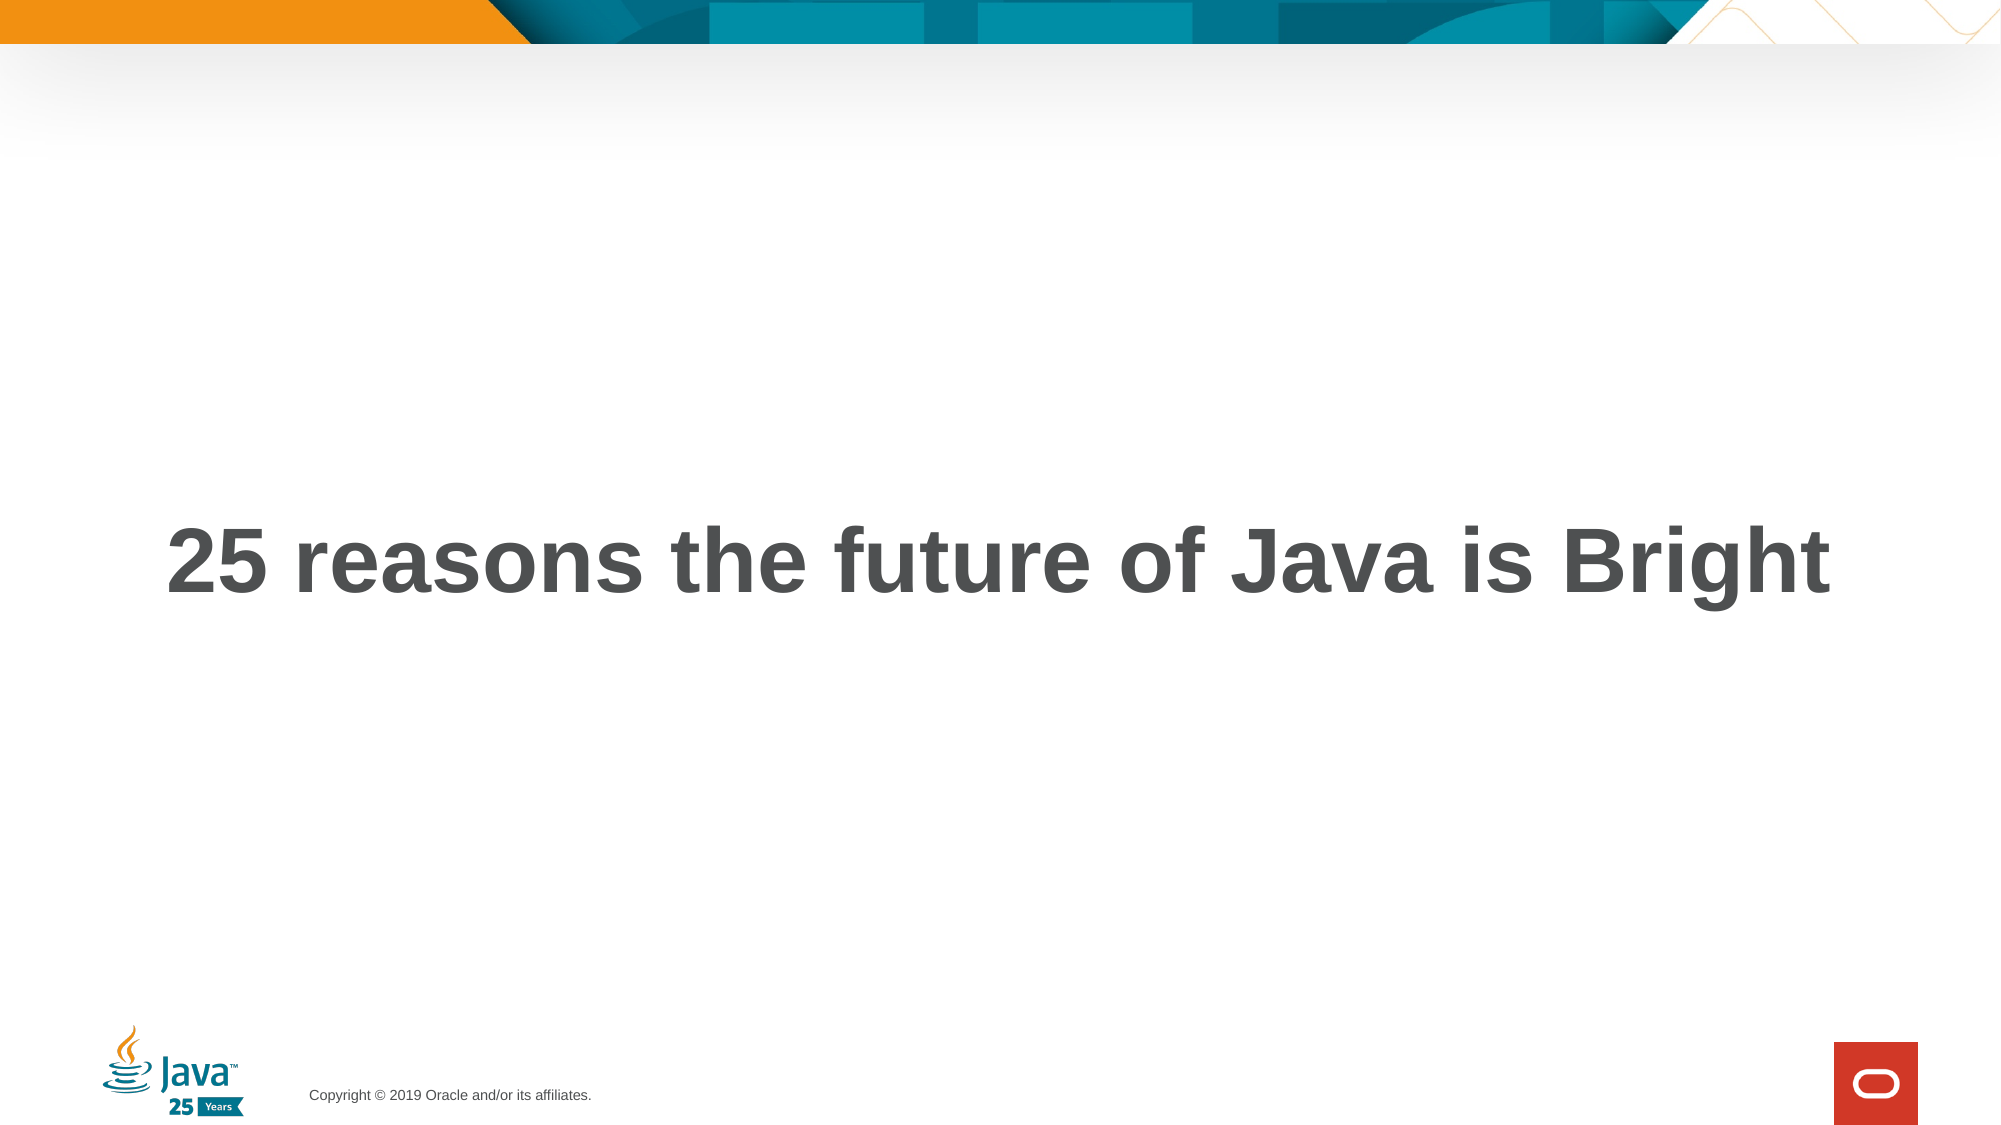

# 25 reasons the future of Java is Bright
Copyright © 2019 Oracle and/or its affiliates.